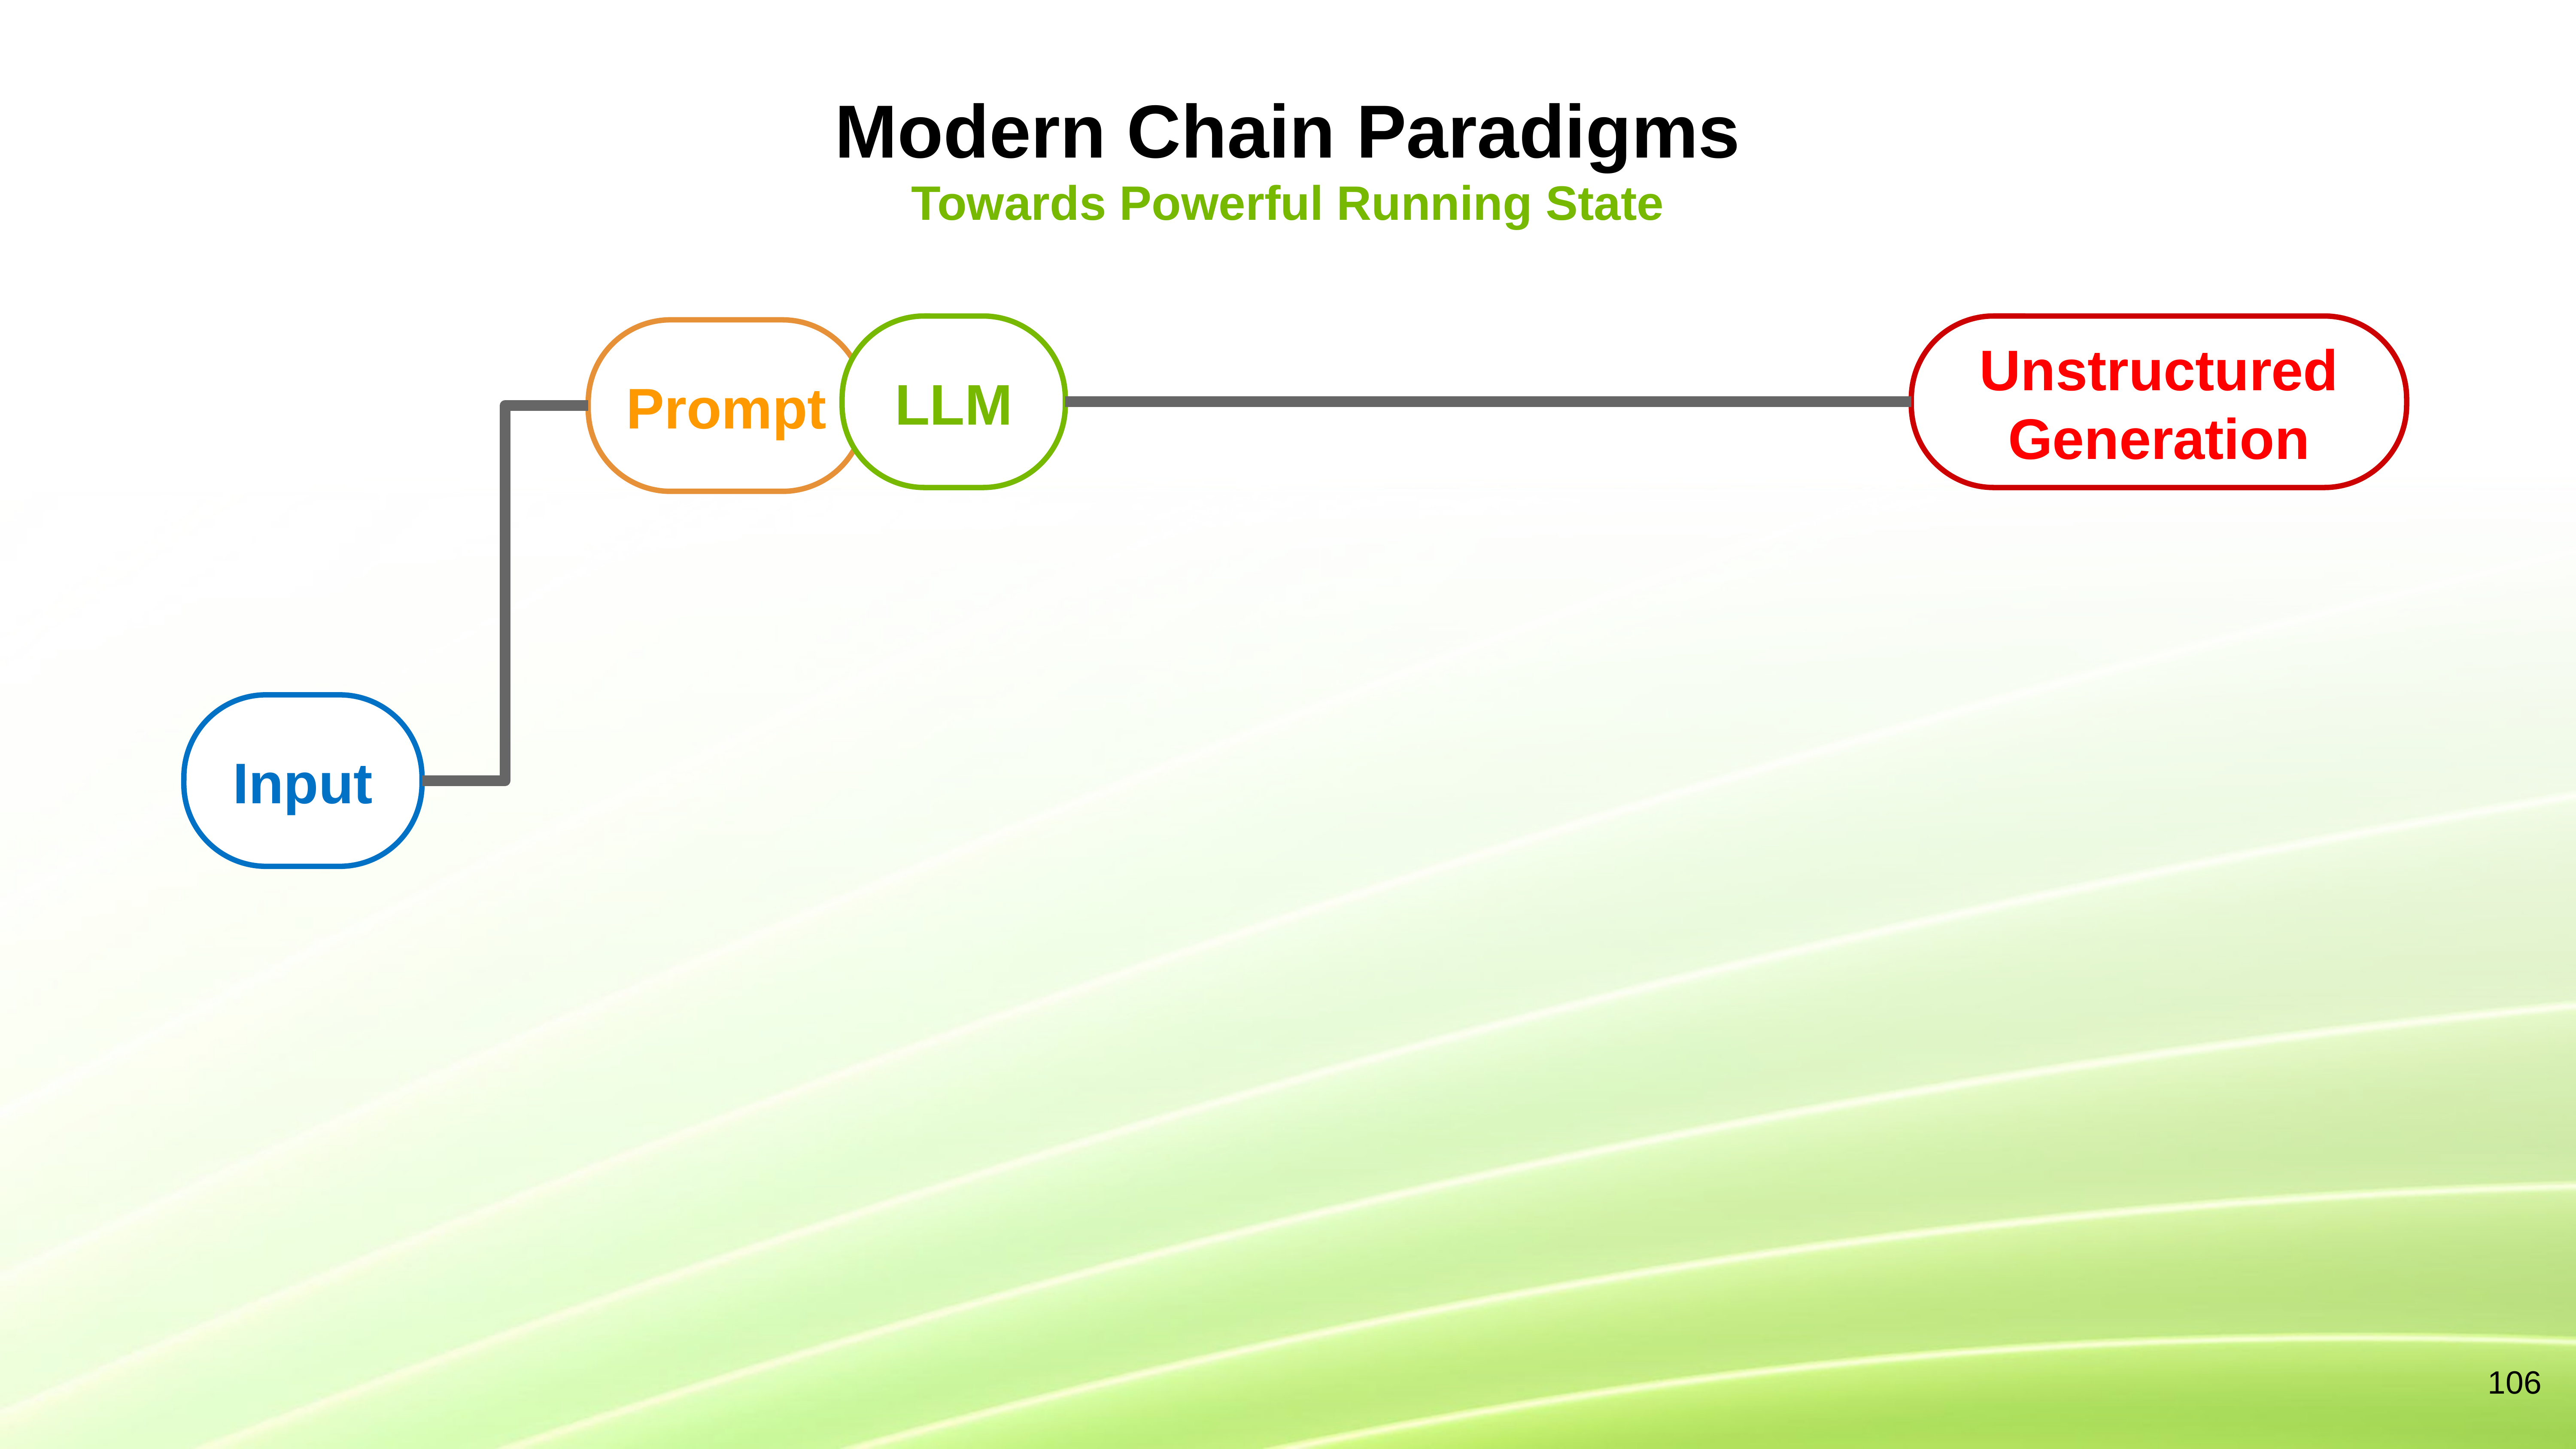

# Modern Chain Paradigms
Towards Powerful Running State
LLM
Unstructured Generation
Prompt
Input
106